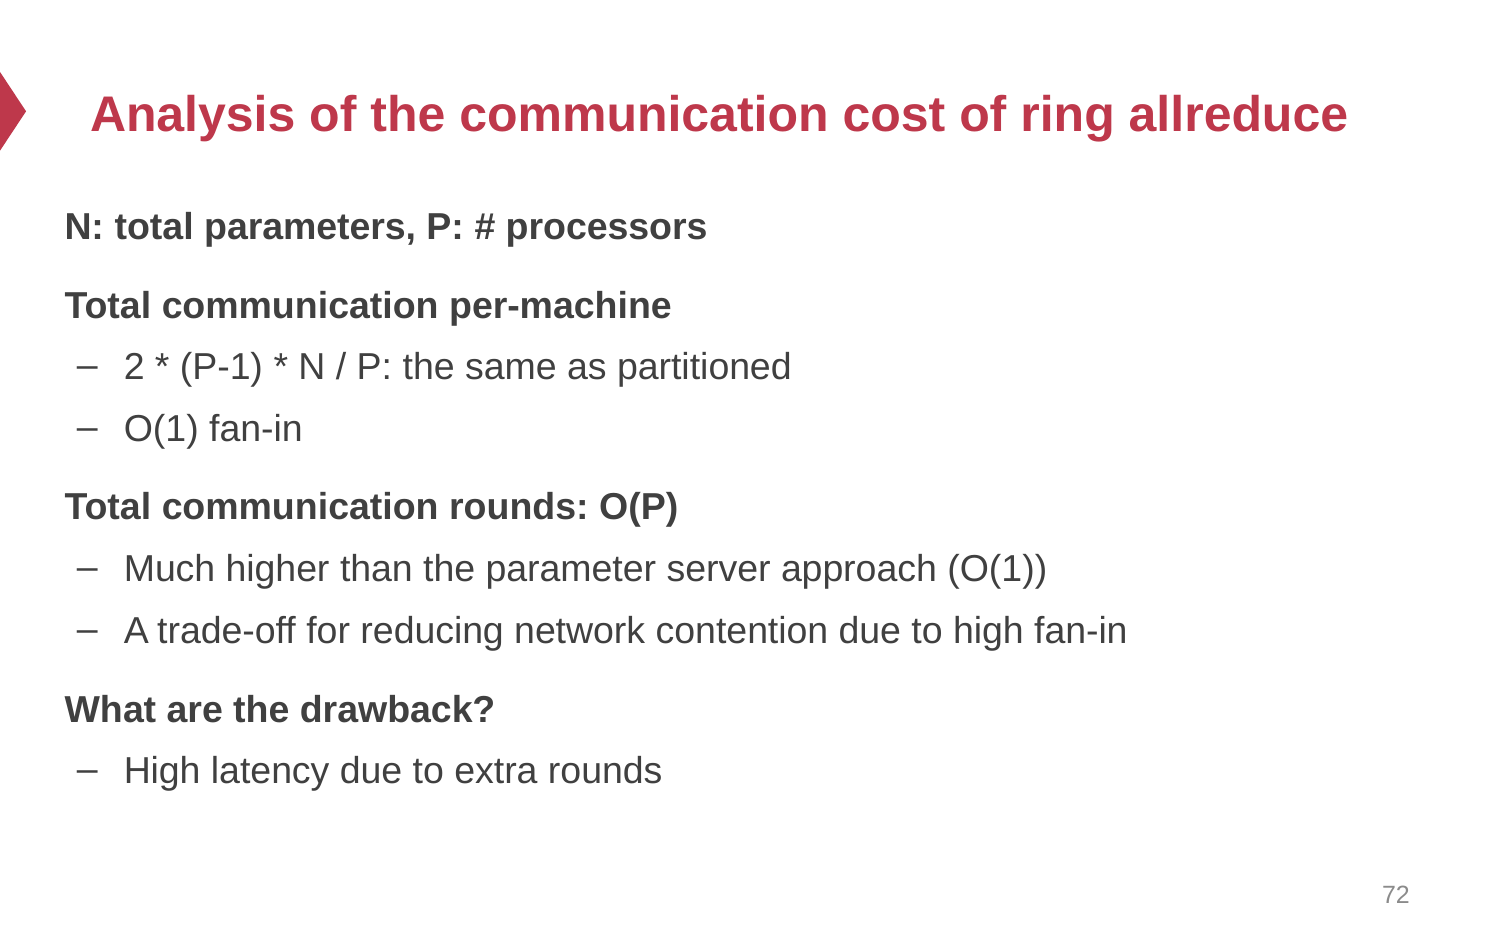

# Analysis of the communication cost of ring allreduce
N: total parameters, P: # processors
Total communication per-machine
2 * (P-1) * N / P: the same as partitioned
O(1) fan-in
Total communication rounds: O(P)
Much higher than the parameter server approach (O(1))
A trade-off for reducing network contention due to high fan-in
What are the drawback?
High latency due to extra rounds
72